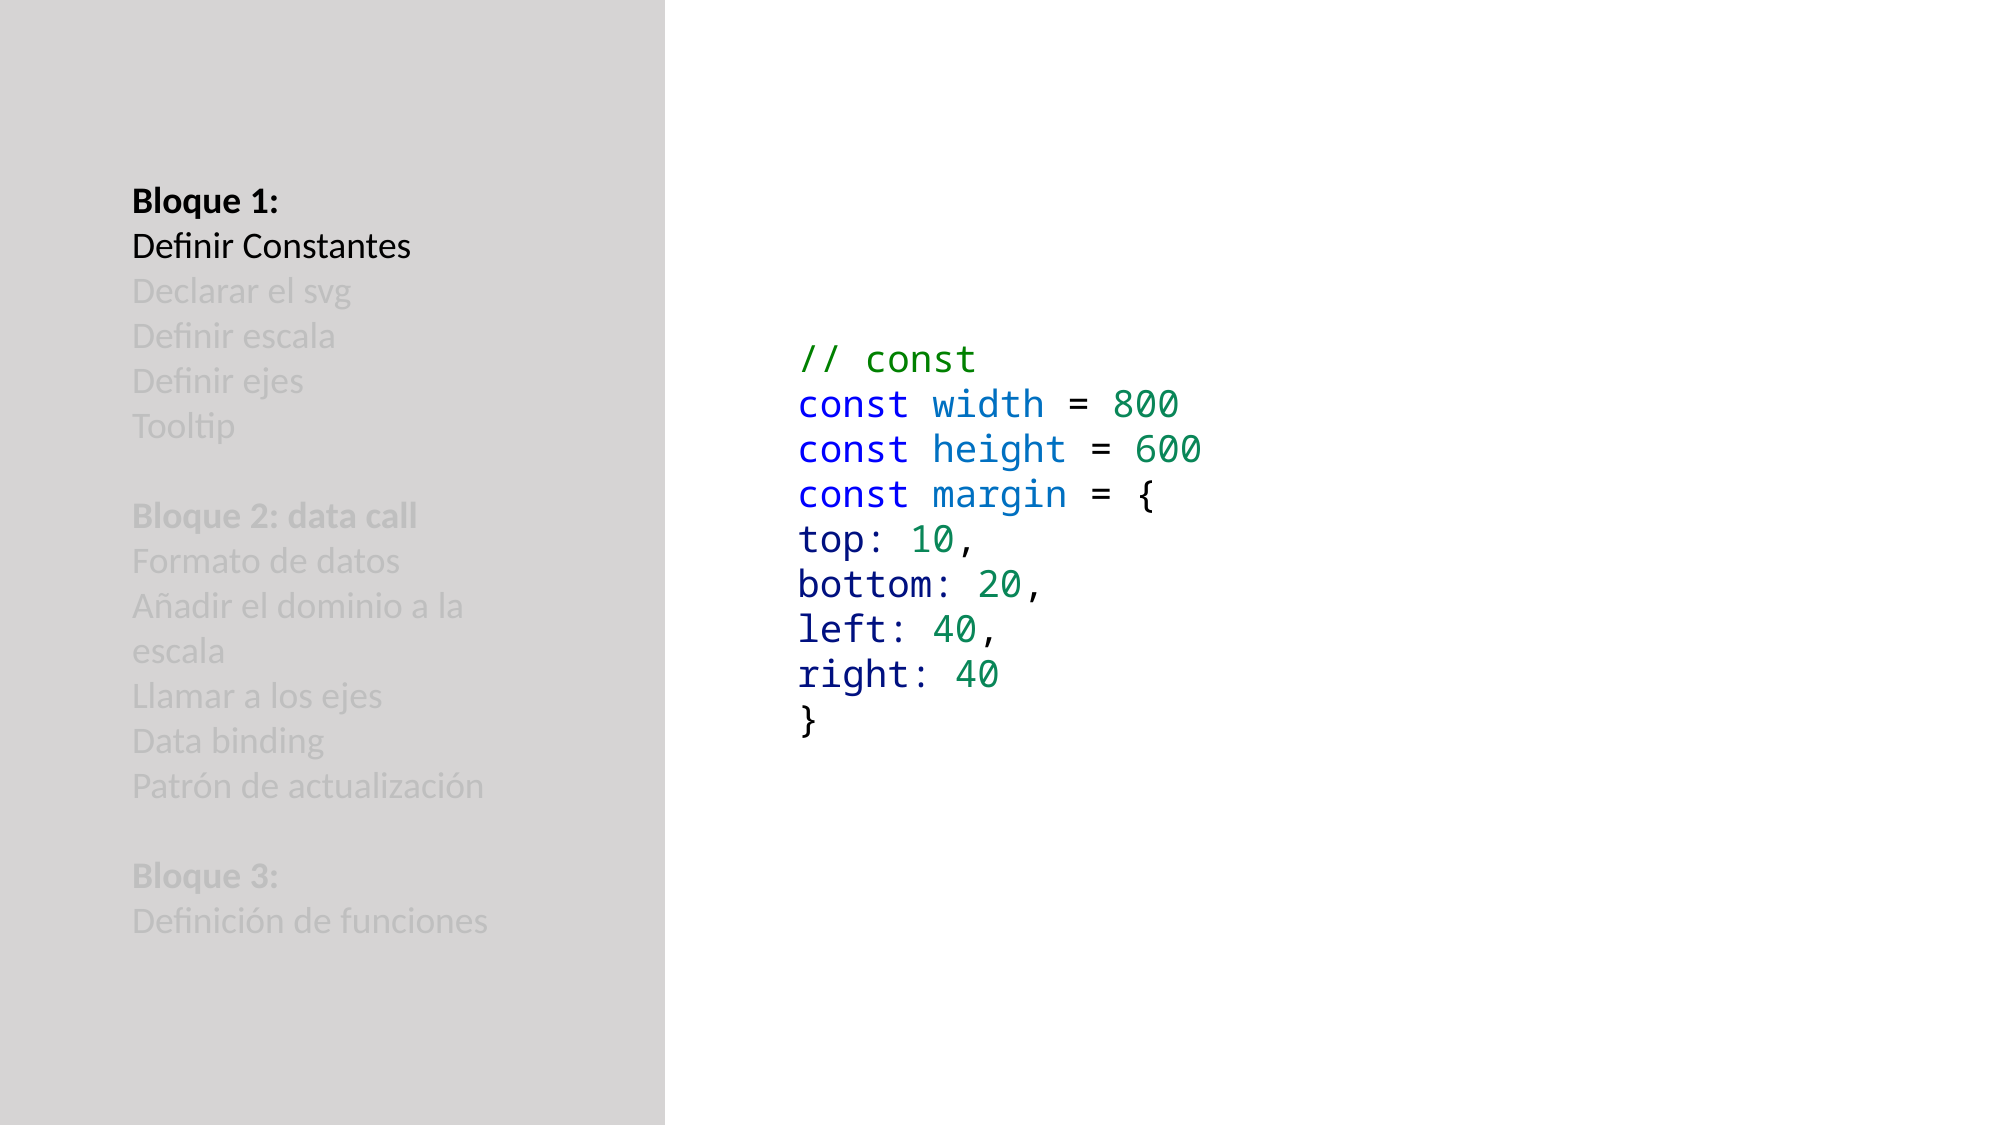

Bloque 1:
Definir Constantes
Declarar el svg
Definir escala
Definir ejes
Tooltip

Bloque 2: data call
Formato de datos
Añadir el dominio a la escala
Llamar a los ejes
Data binding
Patrón de actualización

Bloque 3:
Definición de funciones

// const
const width = 800
const height = 600
const margin = {
top: 10,
bottom: 20,
left: 40,
right: 40
}